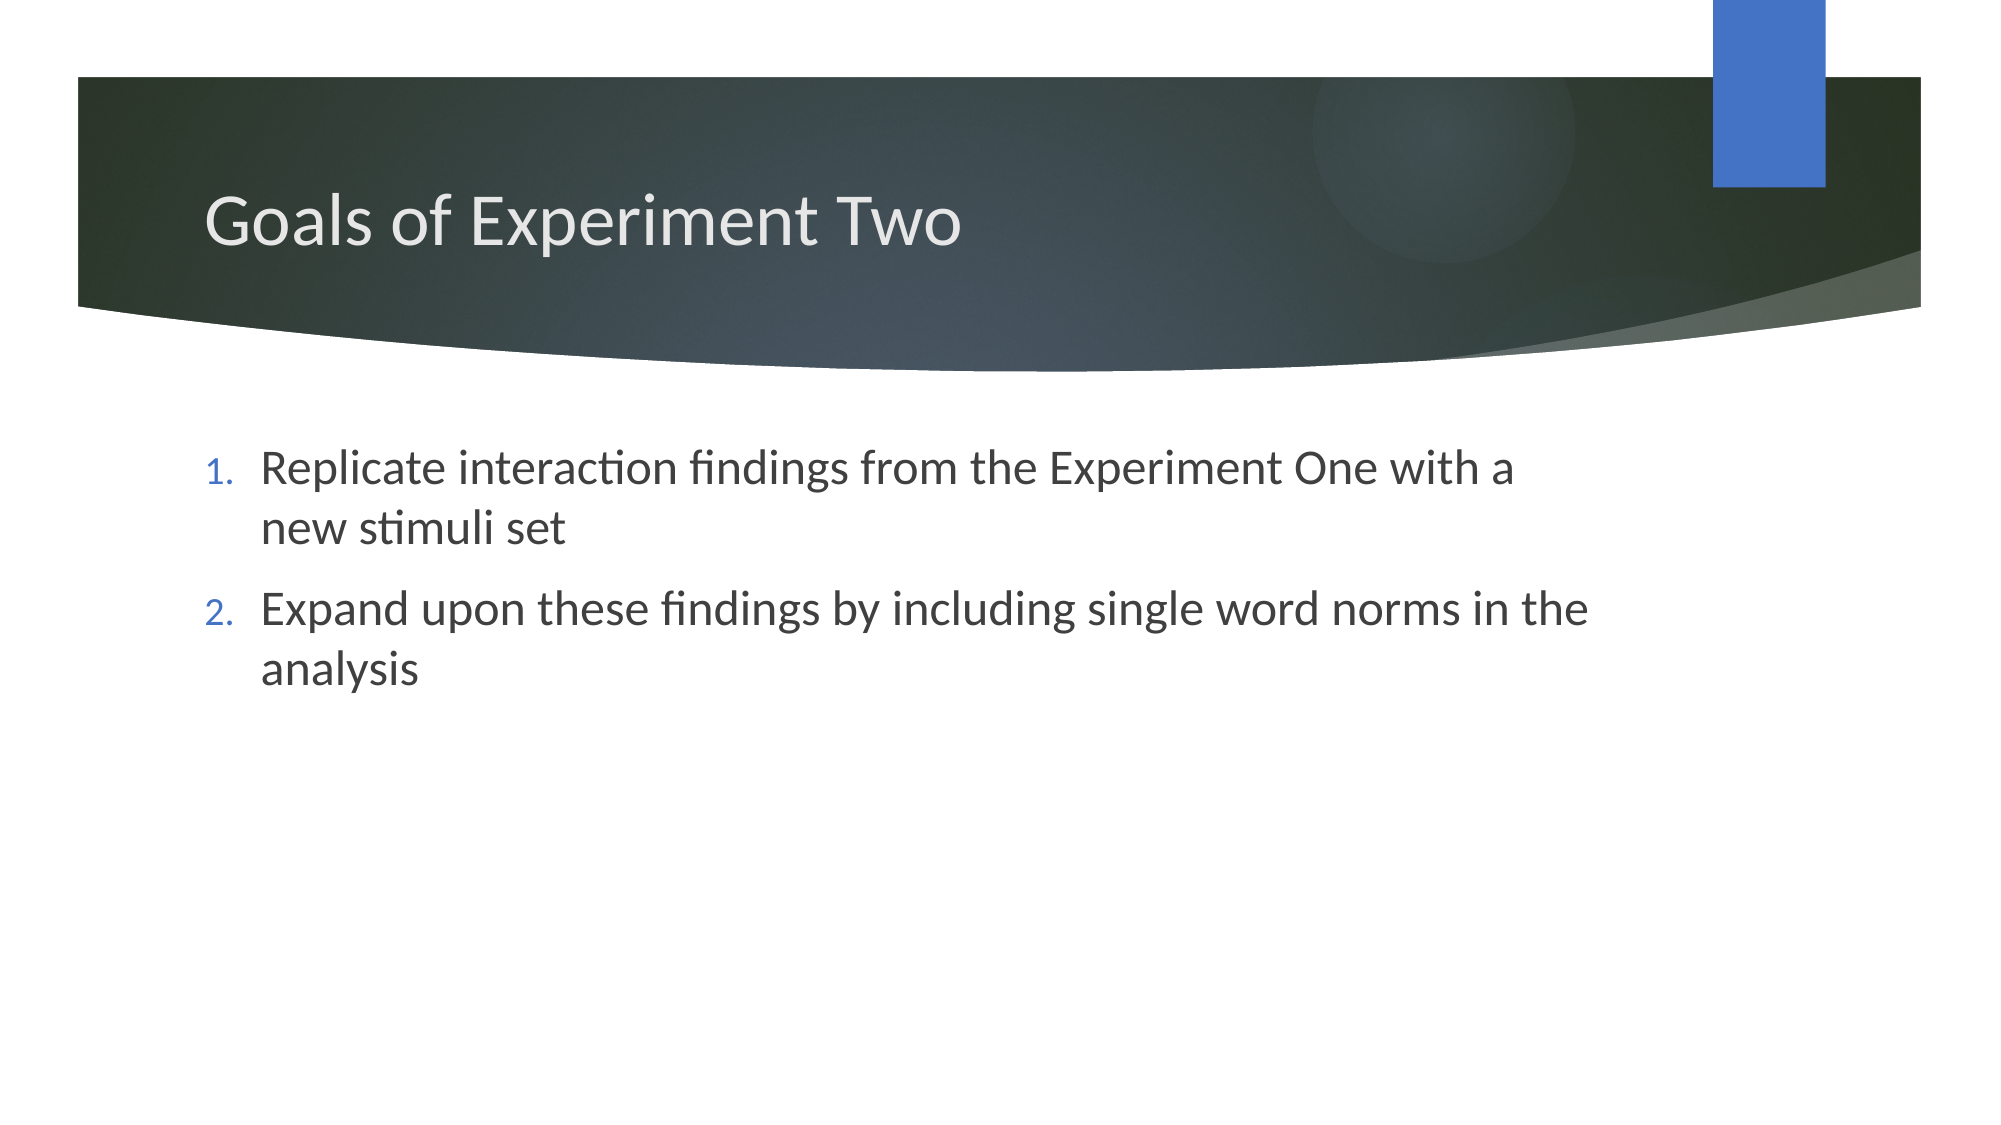

# Goals of Experiment Two
Replicate interaction findings from the Experiment One with a new stimuli set
Expand upon these findings by including single word norms in the analysis